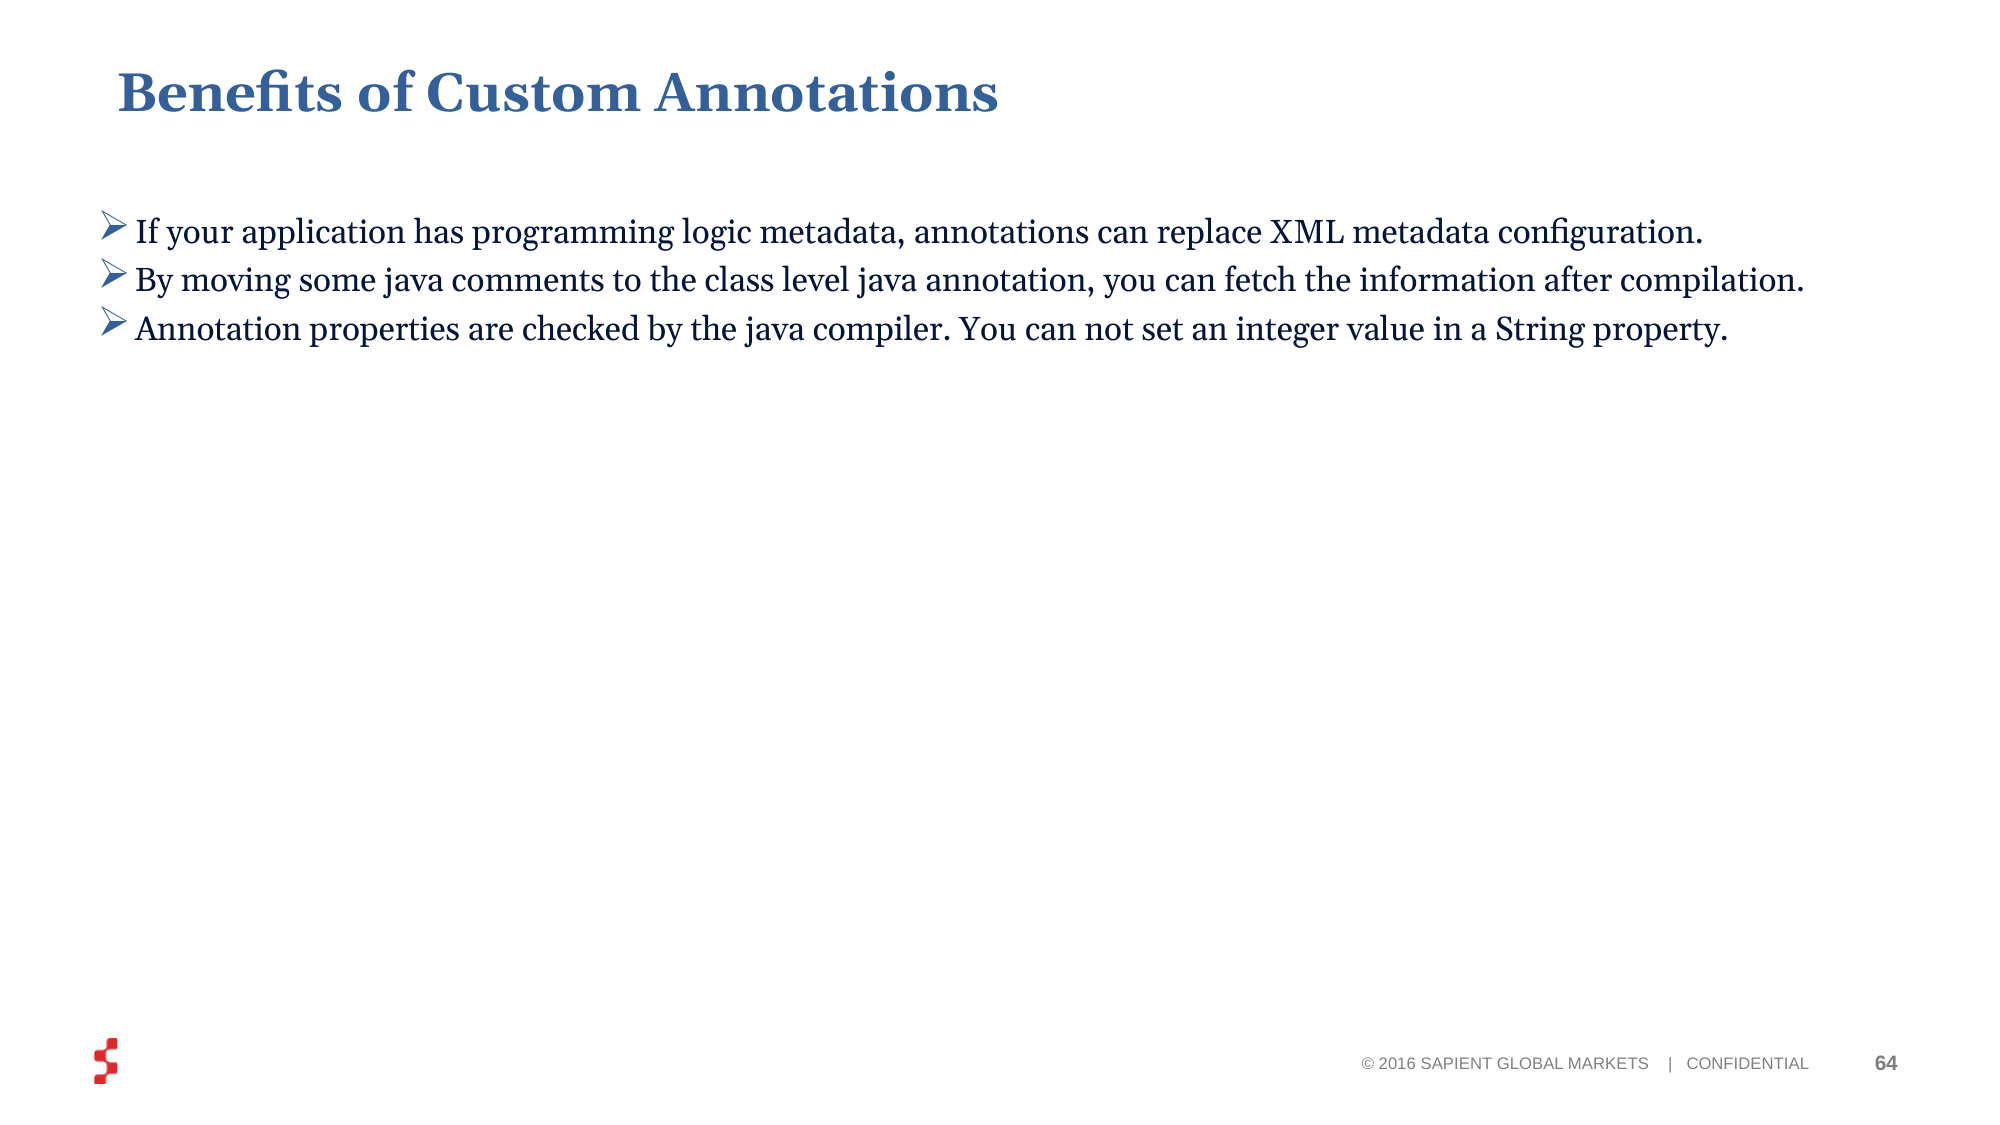

# Benefits of Custom Annotations
If your application has programming logic metadata, annotations can replace XML metadata configuration.
By moving some java comments to the class level java annotation, you can fetch the information after compilation.
Annotation properties are checked by the java compiler. You can not set an integer value in a String property.